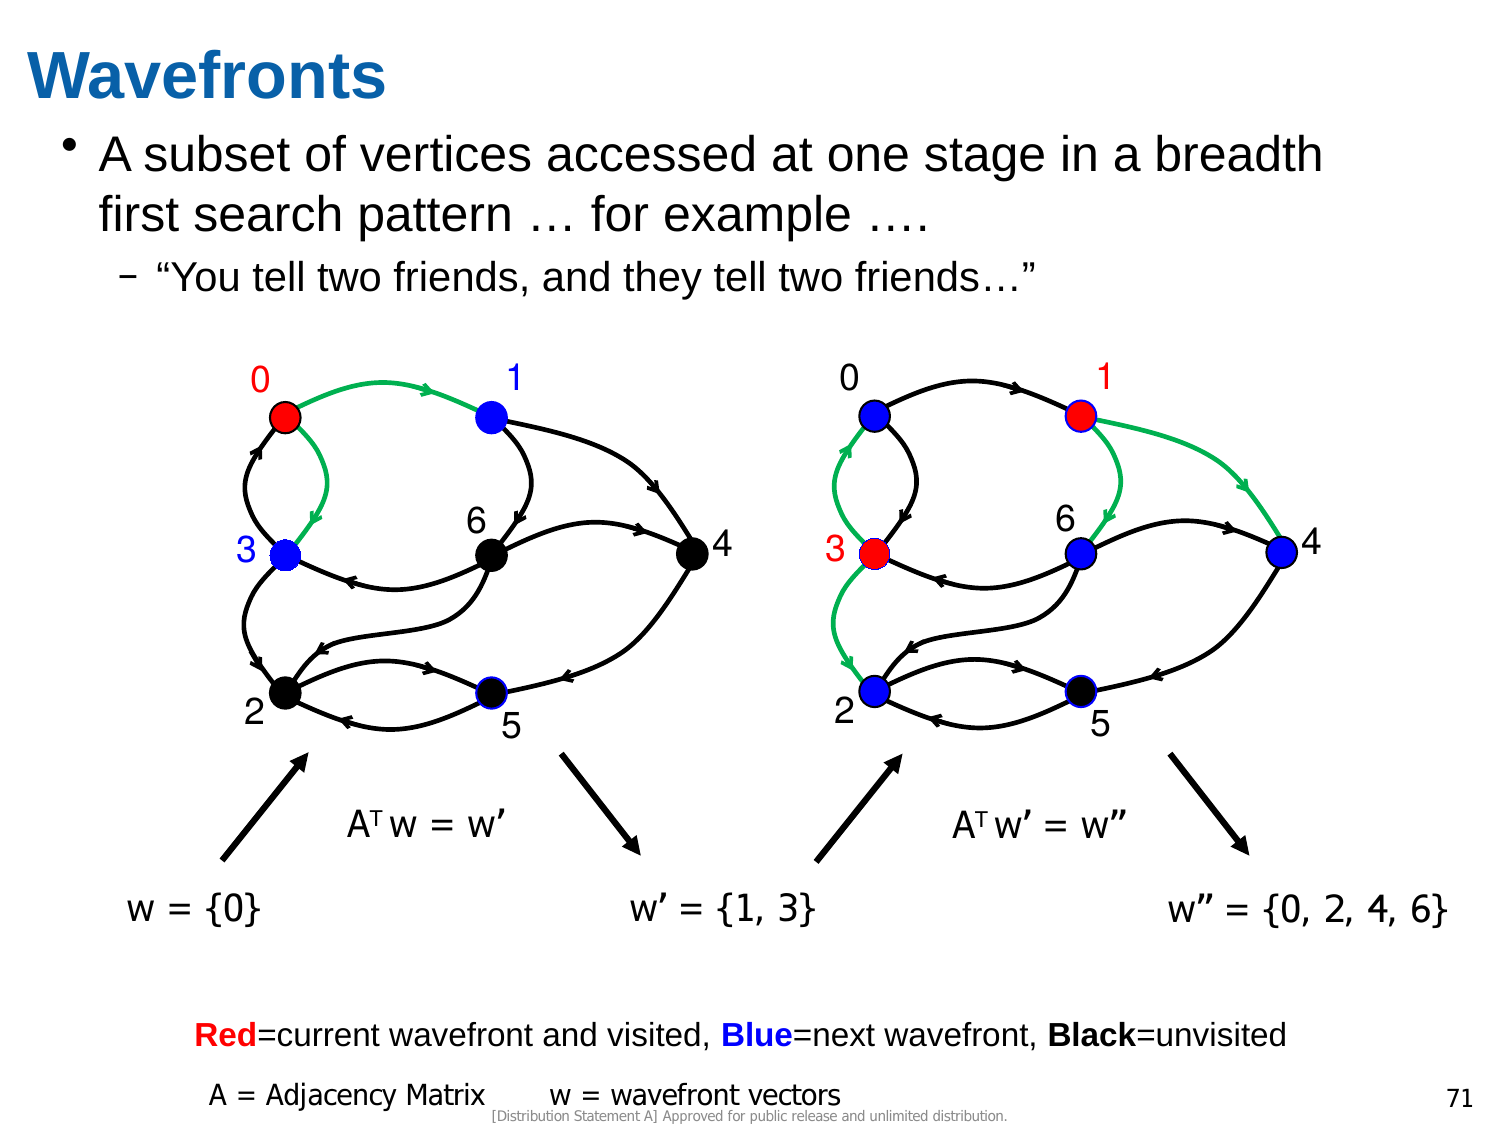

# Wavefronts
A subset of vertices accessed at one stage in a breadth first search pattern … for example ….
“You tell two friends, and they tell two friends…”
1
0

6

4

3

2
5

1
0

6

4

3

2
5

AT w = w’
AT w’ = w’’
w = {0}
w’ = {1, 3}
w’’ = {0, 2, 4, 6}
Red=current wavefront and visited, Blue=next wavefront, Black=unvisited
A = Adjacency Matrix       w = wavefront vectors
71